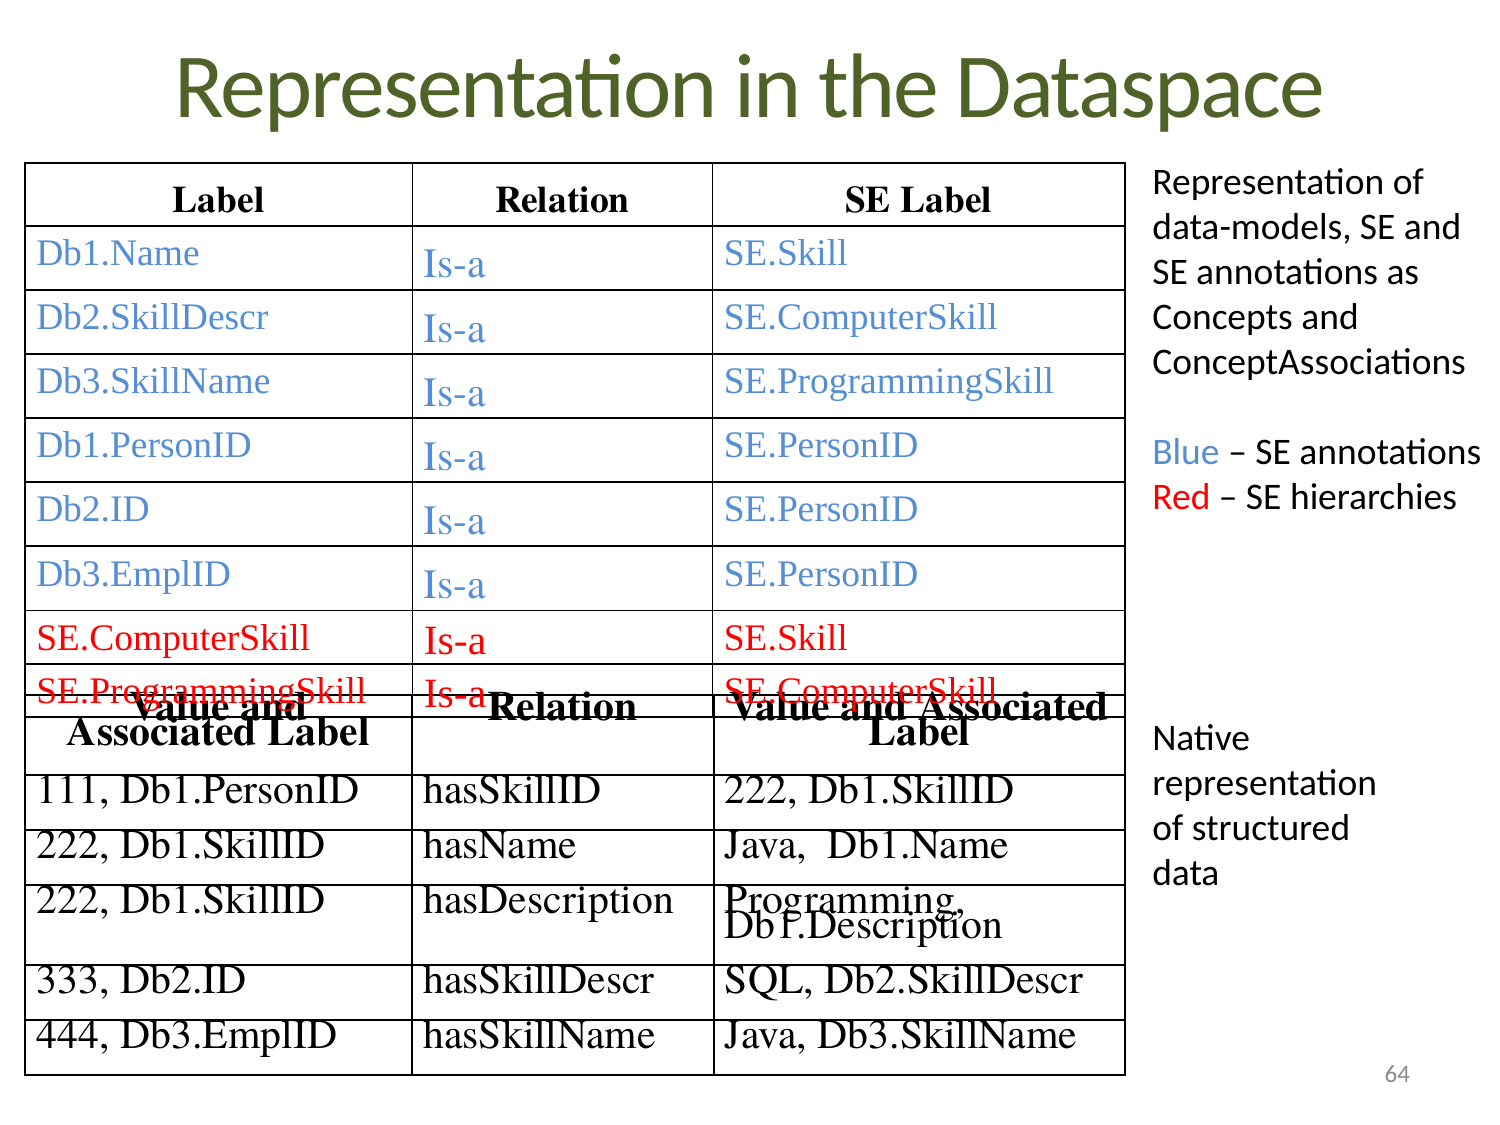

# Representation in the Dataspace
Representation of data-models, SE and SE annotations as Concepts and ConceptAssociations

Blue – SE annotations
Red – SE hierarchies

| Label | Relation | SE Label |
| --- | --- | --- |
| Db1.Name | Is-a | SE.Skill |
| Db2.SkillDescr | Is-a | SE.ComputerSkill |
| Db3.SkillName | Is-a | SE.ProgrammingSkill |
| Db1.PersonID | Is-a | SE.PersonID |
| Db2.ID | Is-a | SE.PersonID |
| Db3.EmplID | Is-a | SE.PersonID |
| SE.ComputerSkill | Is-a | SE.Skill |
| SE.ProgrammingSkill | Is-a | SE.ComputerSkill |
| Value and Associated Label | Relation | Value and Associated Label |
| --- | --- | --- |
| 111, Db1.PersonID | hasSkillID | 222, Db1.SkillID |
| 222, Db1.SkillID | hasName | Java, Db1.Name |
| 222, Db1.SkillID | hasDescription | Programming, Db1.Description |
| 333, Db2.ID | hasSkillDescr | SQL, Db2.SkillDescr |
| 444, Db3.EmplID | hasSkillName | Java, Db3.SkillName |
Native representation of structured data
64